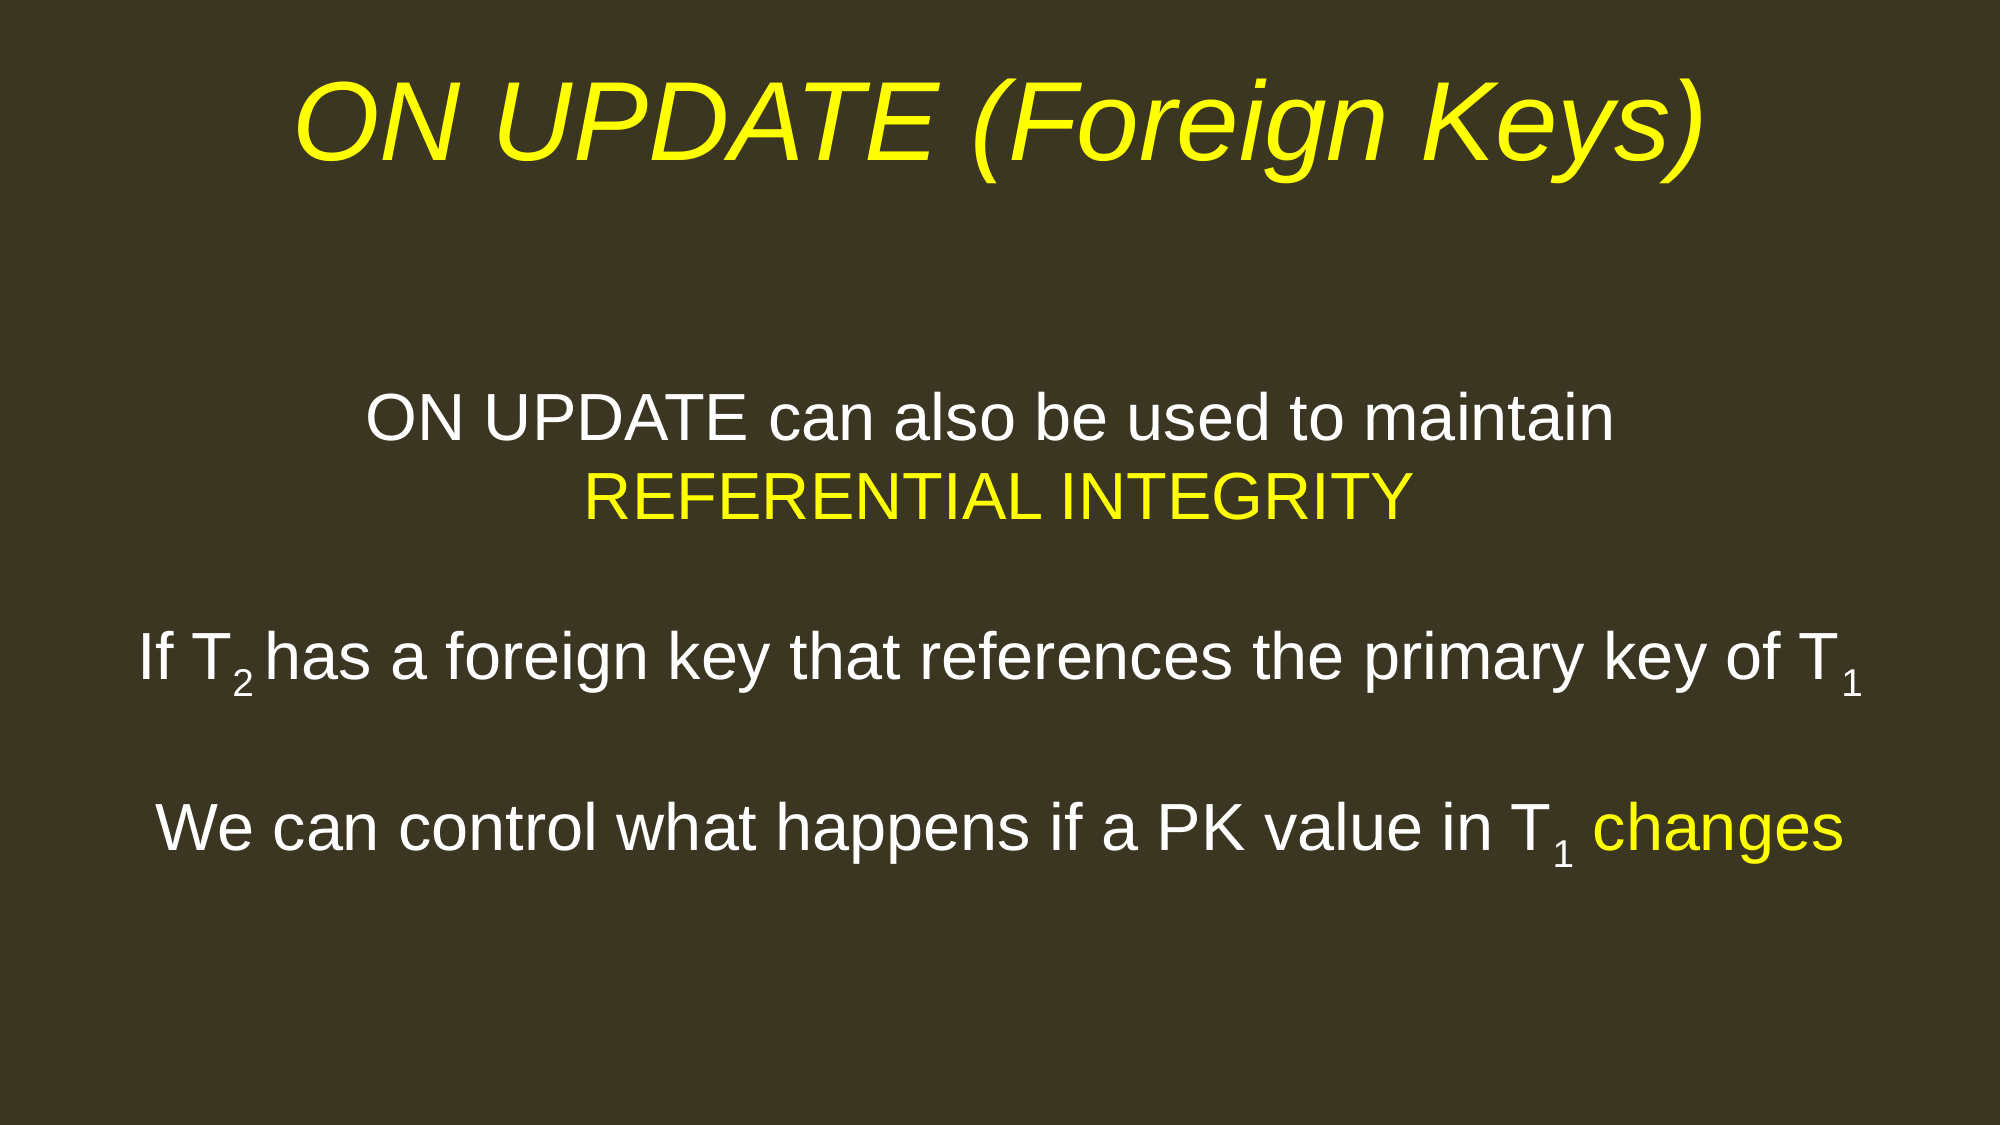

# ON UPDATE (Foreign Keys)
ON UPDATE can also be used to maintain
REFERENTIAL INTEGRITY

If T2 has a foreign key that references the primary key of T1

We can control what happens if a PK value in T1 changes